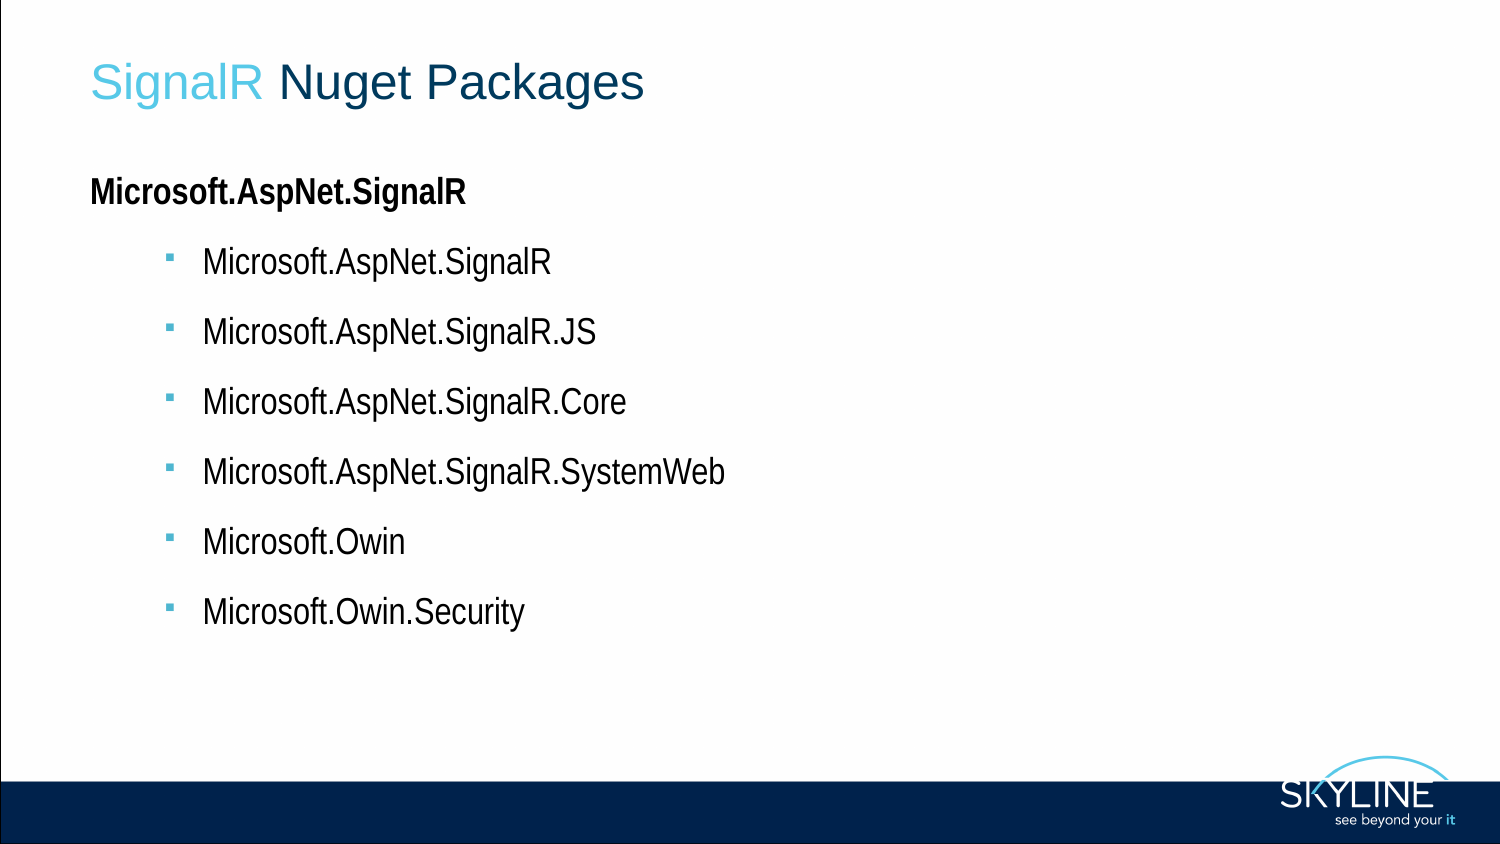

# SignalR Nuget Packages
Microsoft.AspNet.SignalR
Microsoft.AspNet.SignalR
Microsoft.AspNet.SignalR.JS
Microsoft.AspNet.SignalR.Core
Microsoft.AspNet.SignalR.SystemWeb
Microsoft.Owin
Microsoft.Owin.Security